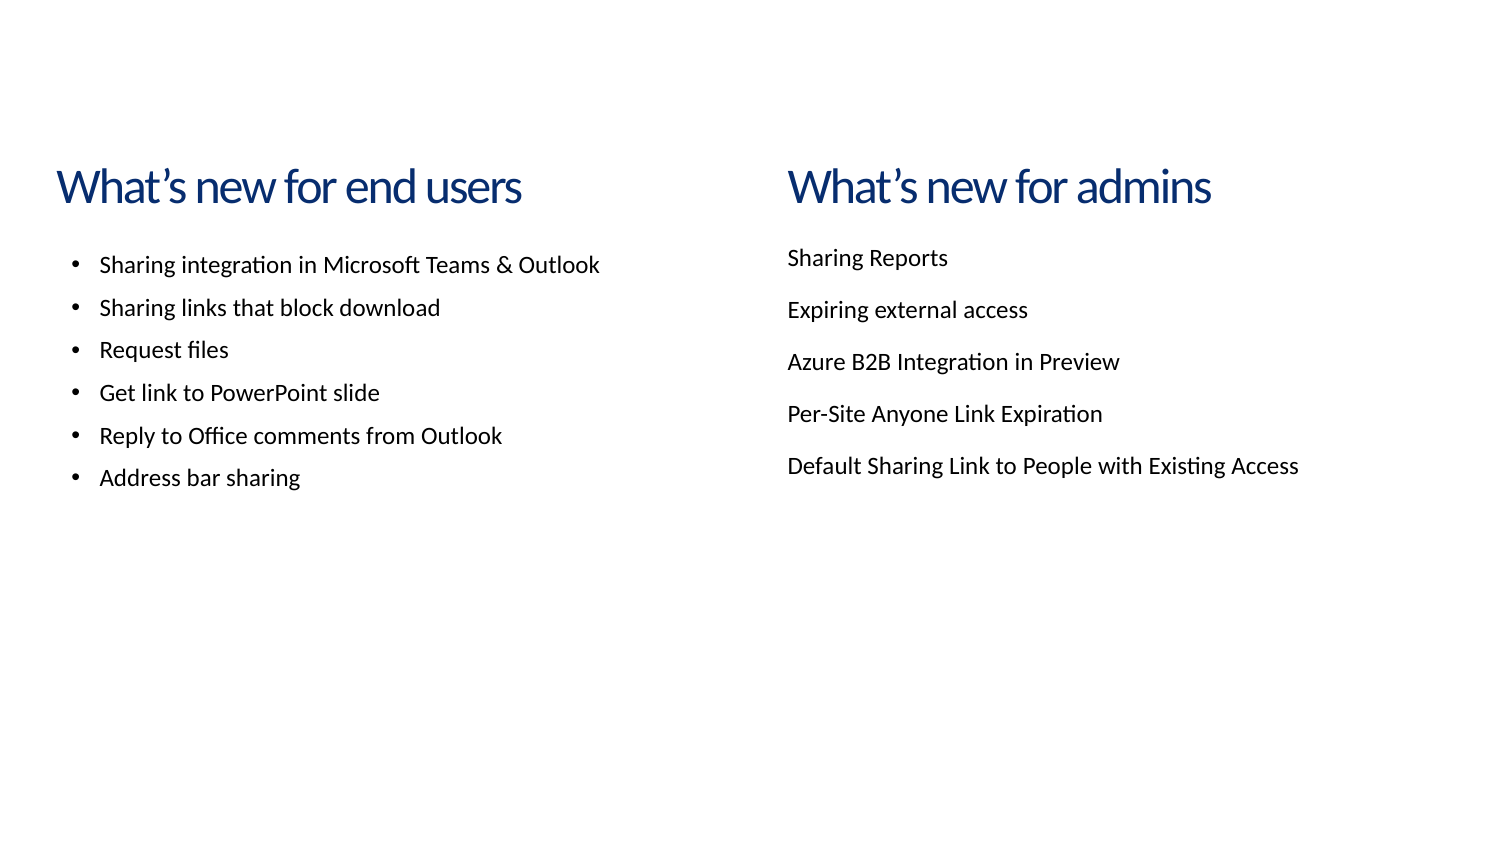

What’s new for end users
What’s new for admins
Sharing integration in Microsoft Teams & Outlook
Sharing links that block download
Request files
Get link to PowerPoint slide
Reply to Office comments from Outlook
Address bar sharing
Sharing Reports
Expiring external access
Azure B2B Integration in Preview
Per-Site Anyone Link Expiration
Default Sharing Link to People with Existing Access